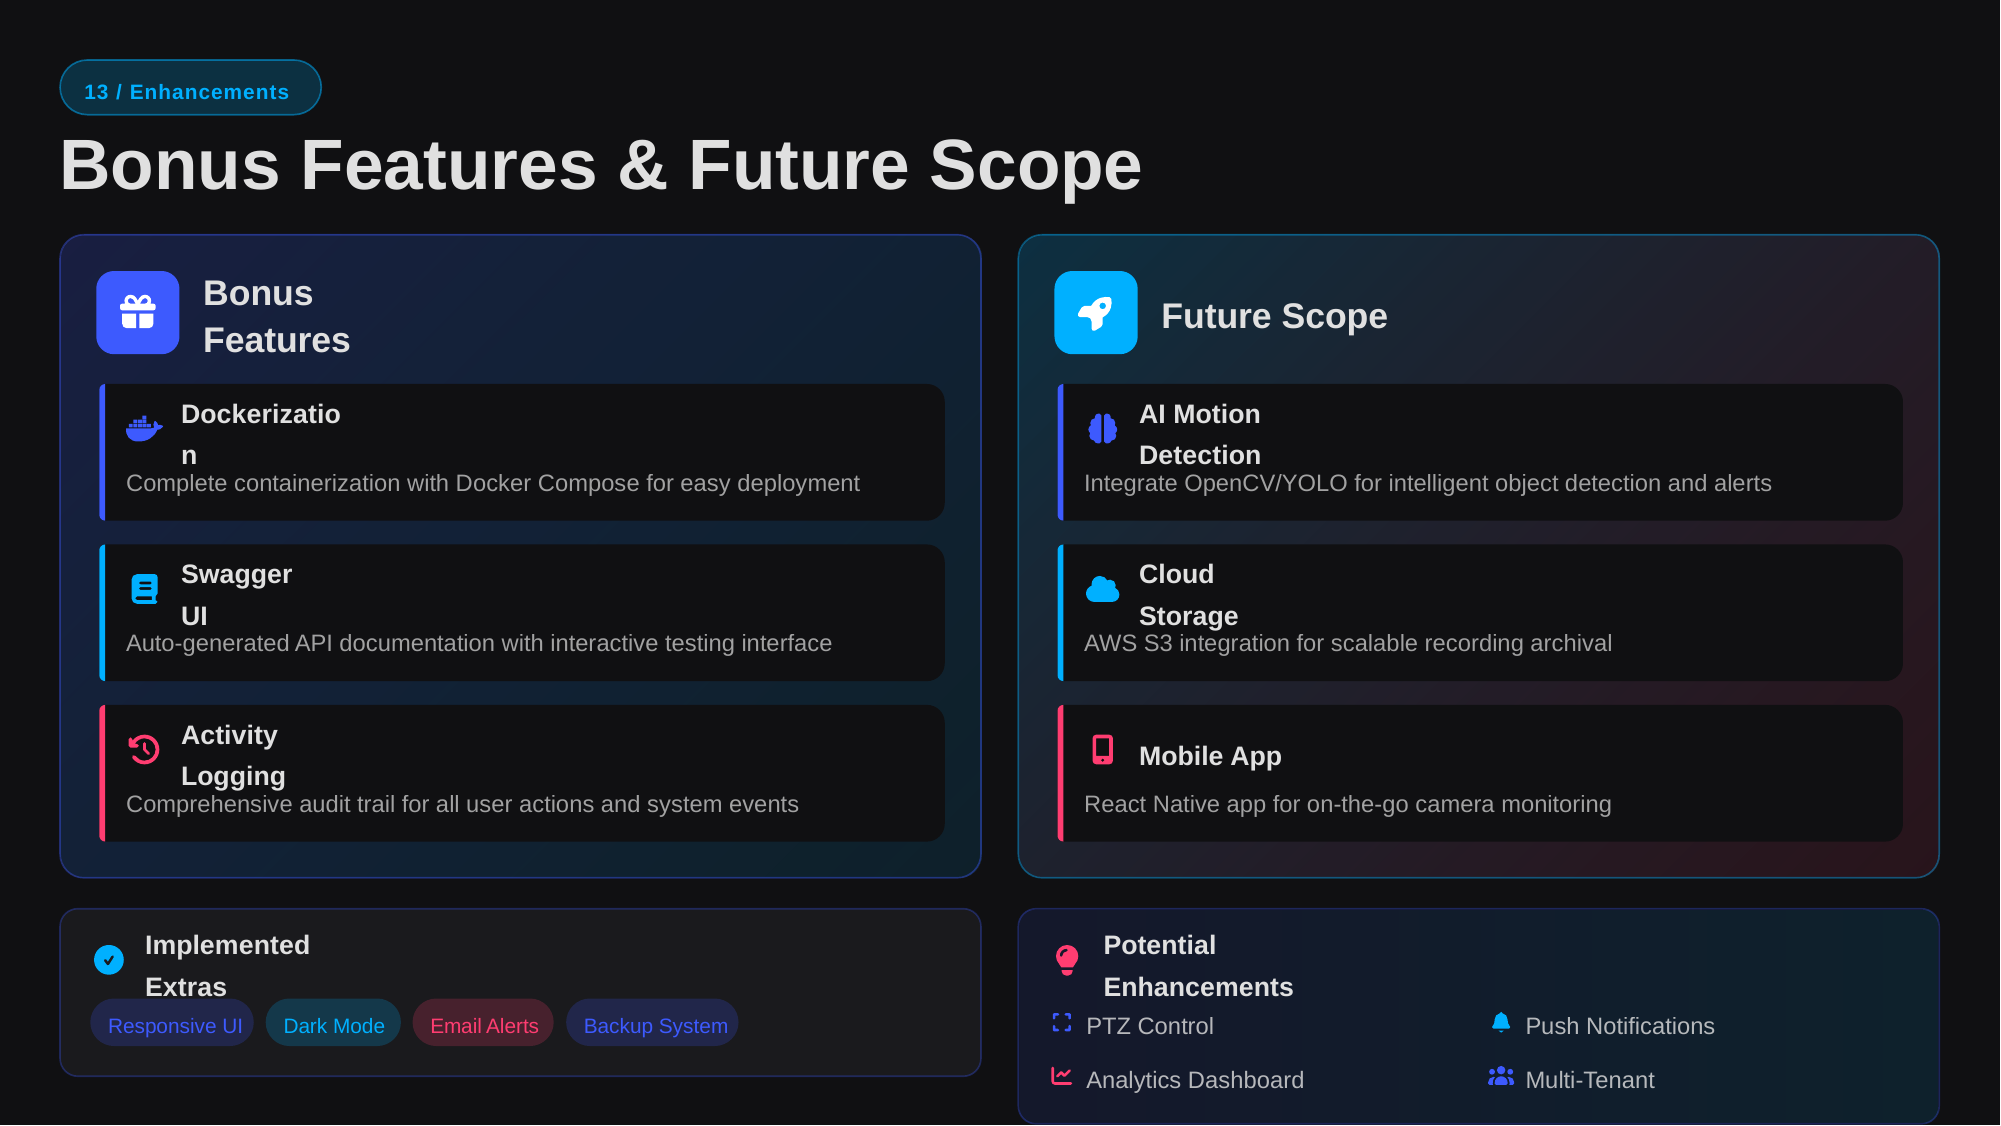

13 / Enhancements
Bonus Features & Future Scope

Bonus Features
Future Scope

Dockerization
AI Motion Detection

Complete containerization with Docker Compose for easy deployment
Integrate OpenCV/YOLO for intelligent object detection and alerts

Swagger UI
Cloud Storage

Auto-generated API documentation with interactive testing interface
AWS S3 integration for scalable recording archival

Activity Logging
Mobile App

Comprehensive audit trail for all user actions and system events
React Native app for on-the-go camera monitoring

Implemented Extras
Potential Enhancements

Responsive UI

Dark Mode

Email Alerts

Backup System
PTZ Control
Push Notifications

Analytics Dashboard
Multi-Tenant